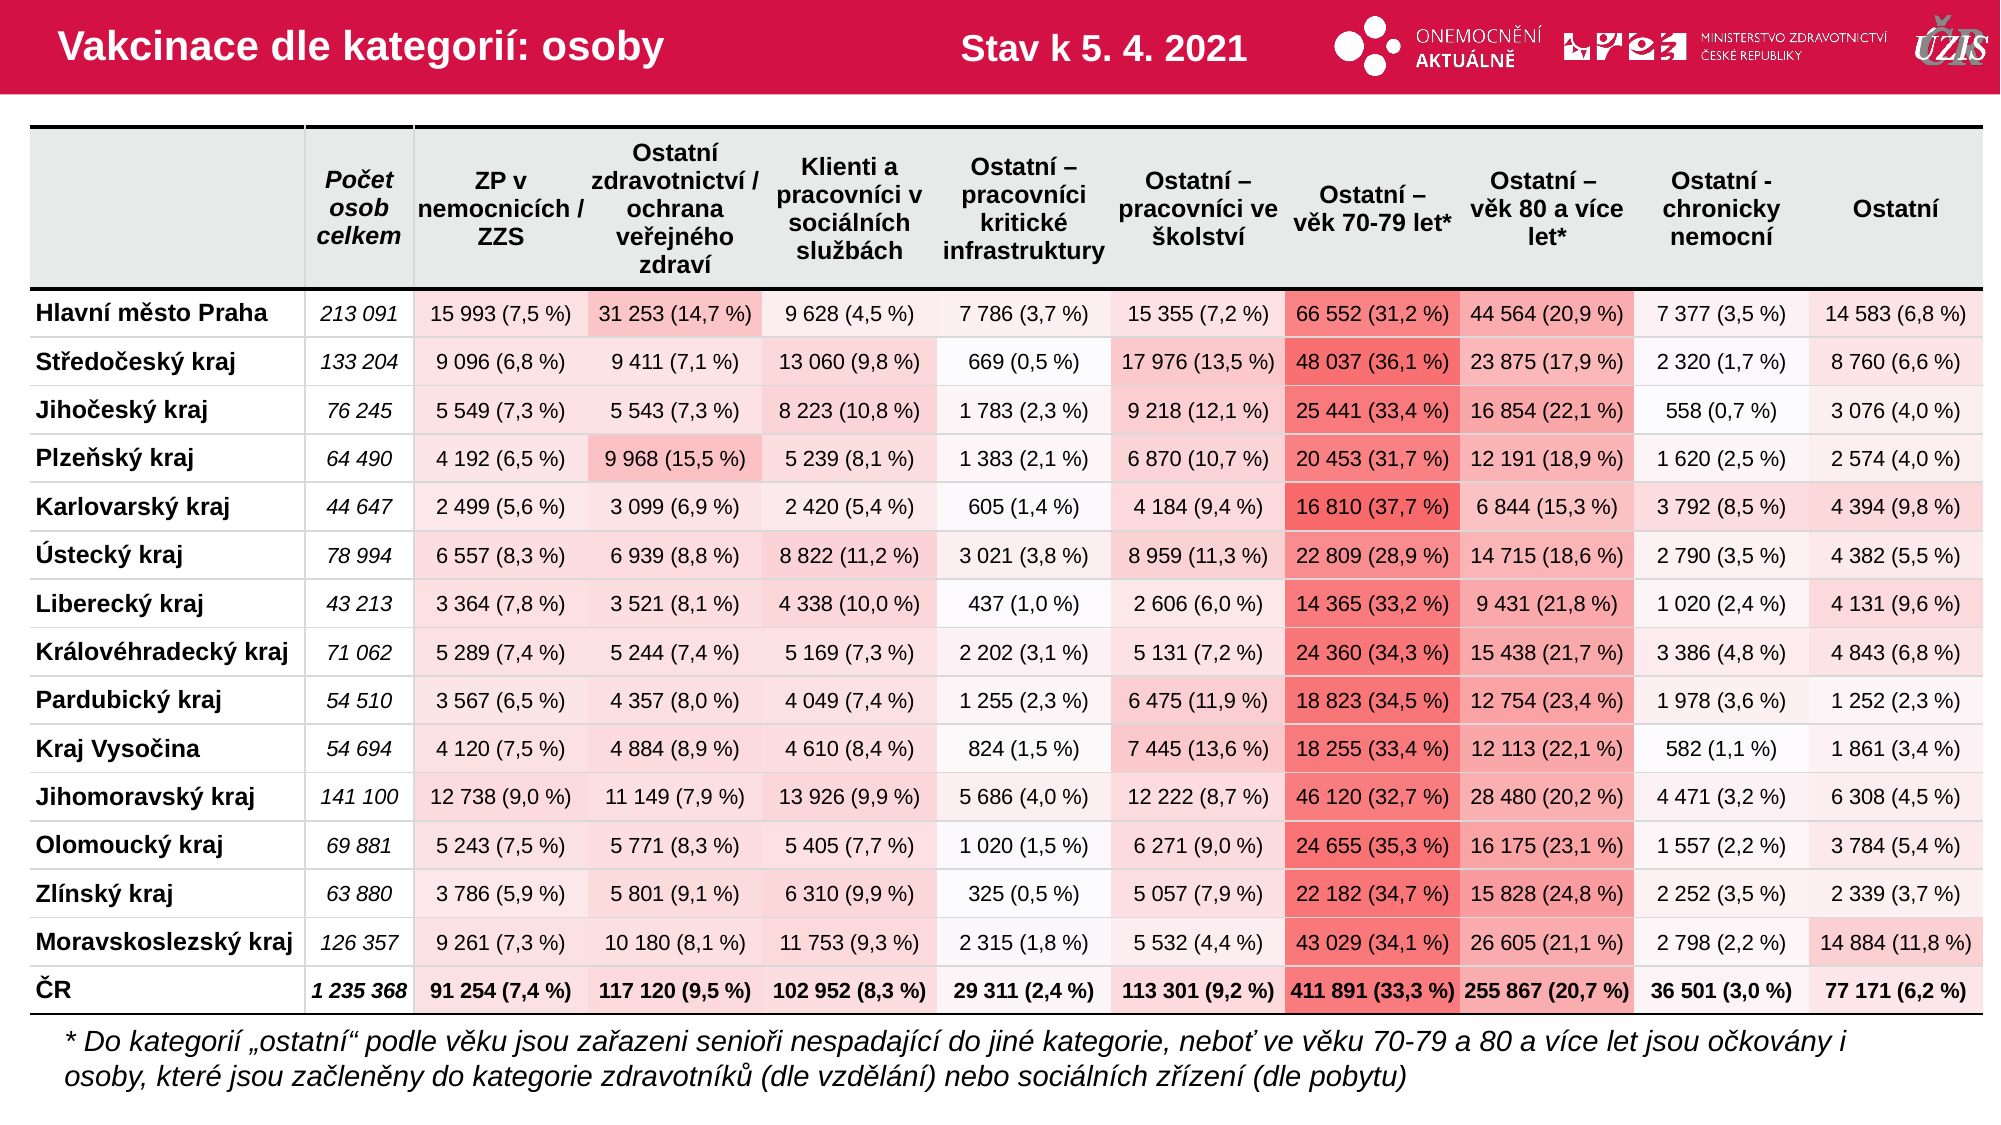

# Vakcinace dle kategorií: osoby
Stav k 5. 4. 2021
|  | Počet osob celkem | ZP v nemocnicích / ZZS | Ostatní zdravotnictví / ochrana veřejného zdraví | Klienti a pracovníci v sociálních službách | Ostatní – pracovníci kritické infrastruktury | Ostatní – pracovníci ve školství | Ostatní – věk 70-79 let\* | Ostatní – věk 80 a více let\* | Ostatní - chronicky nemocní | Ostatní |
| --- | --- | --- | --- | --- | --- | --- | --- | --- | --- | --- |
| Hlavní město Praha | 213 091 | 15 993 (7,5 %) | 31 253 (14,7 %) | 9 628 (4,5 %) | 7 786 (3,7 %) | 15 355 (7,2 %) | 66 552 (31,2 %) | 44 564 (20,9 %) | 7 377 (3,5 %) | 14 583 (6,8 %) |
| Středočeský kraj | 133 204 | 9 096 (6,8 %) | 9 411 (7,1 %) | 13 060 (9,8 %) | 669 (0,5 %) | 17 976 (13,5 %) | 48 037 (36,1 %) | 23 875 (17,9 %) | 2 320 (1,7 %) | 8 760 (6,6 %) |
| Jihočeský kraj | 76 245 | 5 549 (7,3 %) | 5 543 (7,3 %) | 8 223 (10,8 %) | 1 783 (2,3 %) | 9 218 (12,1 %) | 25 441 (33,4 %) | 16 854 (22,1 %) | 558 (0,7 %) | 3 076 (4,0 %) |
| Plzeňský kraj | 64 490 | 4 192 (6,5 %) | 9 968 (15,5 %) | 5 239 (8,1 %) | 1 383 (2,1 %) | 6 870 (10,7 %) | 20 453 (31,7 %) | 12 191 (18,9 %) | 1 620 (2,5 %) | 2 574 (4,0 %) |
| Karlovarský kraj | 44 647 | 2 499 (5,6 %) | 3 099 (6,9 %) | 2 420 (5,4 %) | 605 (1,4 %) | 4 184 (9,4 %) | 16 810 (37,7 %) | 6 844 (15,3 %) | 3 792 (8,5 %) | 4 394 (9,8 %) |
| Ústecký kraj | 78 994 | 6 557 (8,3 %) | 6 939 (8,8 %) | 8 822 (11,2 %) | 3 021 (3,8 %) | 8 959 (11,3 %) | 22 809 (28,9 %) | 14 715 (18,6 %) | 2 790 (3,5 %) | 4 382 (5,5 %) |
| Liberecký kraj | 43 213 | 3 364 (7,8 %) | 3 521 (8,1 %) | 4 338 (10,0 %) | 437 (1,0 %) | 2 606 (6,0 %) | 14 365 (33,2 %) | 9 431 (21,8 %) | 1 020 (2,4 %) | 4 131 (9,6 %) |
| Královéhradecký kraj | 71 062 | 5 289 (7,4 %) | 5 244 (7,4 %) | 5 169 (7,3 %) | 2 202 (3,1 %) | 5 131 (7,2 %) | 24 360 (34,3 %) | 15 438 (21,7 %) | 3 386 (4,8 %) | 4 843 (6,8 %) |
| Pardubický kraj | 54 510 | 3 567 (6,5 %) | 4 357 (8,0 %) | 4 049 (7,4 %) | 1 255 (2,3 %) | 6 475 (11,9 %) | 18 823 (34,5 %) | 12 754 (23,4 %) | 1 978 (3,6 %) | 1 252 (2,3 %) |
| Kraj Vysočina | 54 694 | 4 120 (7,5 %) | 4 884 (8,9 %) | 4 610 (8,4 %) | 824 (1,5 %) | 7 445 (13,6 %) | 18 255 (33,4 %) | 12 113 (22,1 %) | 582 (1,1 %) | 1 861 (3,4 %) |
| Jihomoravský kraj | 141 100 | 12 738 (9,0 %) | 11 149 (7,9 %) | 13 926 (9,9 %) | 5 686 (4,0 %) | 12 222 (8,7 %) | 46 120 (32,7 %) | 28 480 (20,2 %) | 4 471 (3,2 %) | 6 308 (4,5 %) |
| Olomoucký kraj | 69 881 | 5 243 (7,5 %) | 5 771 (8,3 %) | 5 405 (7,7 %) | 1 020 (1,5 %) | 6 271 (9,0 %) | 24 655 (35,3 %) | 16 175 (23,1 %) | 1 557 (2,2 %) | 3 784 (5,4 %) |
| Zlínský kraj | 63 880 | 3 786 (5,9 %) | 5 801 (9,1 %) | 6 310 (9,9 %) | 325 (0,5 %) | 5 057 (7,9 %) | 22 182 (34,7 %) | 15 828 (24,8 %) | 2 252 (3,5 %) | 2 339 (3,7 %) |
| Moravskoslezský kraj | 126 357 | 9 261 (7,3 %) | 10 180 (8,1 %) | 11 753 (9,3 %) | 2 315 (1,8 %) | 5 532 (4,4 %) | 43 029 (34,1 %) | 26 605 (21,1 %) | 2 798 (2,2 %) | 14 884 (11,8 %) |
| ČR | 1 235 368 | 91 254 (7,4 %) | 117 120 (9,5 %) | 102 952 (8,3 %) | 29 311 (2,4 %) | 113 301 (9,2 %) | 411 891 (33,3 %) | 255 867 (20,7 %) | 36 501 (3,0 %) | 77 171 (6,2 %) |
|  |  |  |  |  |  |  |  |  |
| --- | --- | --- | --- | --- | --- | --- | --- | --- |
|  |  |  |  |  |  |  |  |  |
|  |  |  |  |  |  |  |  |  |
|  |  |  |  |  |  |  |  |  |
|  |  |  |  |  |  |  |  |  |
|  |  |  |  |  |  |  |  |  |
|  |  |  |  |  |  |  |  |  |
|  |  |  |  |  |  |  |  |  |
|  |  |  |  |  |  |  |  |  |
|  |  |  |  |  |  |  |  |  |
|  |  |  |  |  |  |  |  |  |
|  |  |  |  |  |  |  |  |  |
|  |  |  |  |  |  |  |  |  |
|  |  |  |  |  |  |  |  |  |
|  |  |  |  |  |  |  |  |  |
* Do kategorií „ostatní“ podle věku jsou zařazeni senioři nespadající do jiné kategorie, neboť ve věku 70-79 a 80 a více let jsou očkovány i osoby, které jsou začleněny do kategorie zdravotníků (dle vzdělání) nebo sociálních zřízení (dle pobytu)